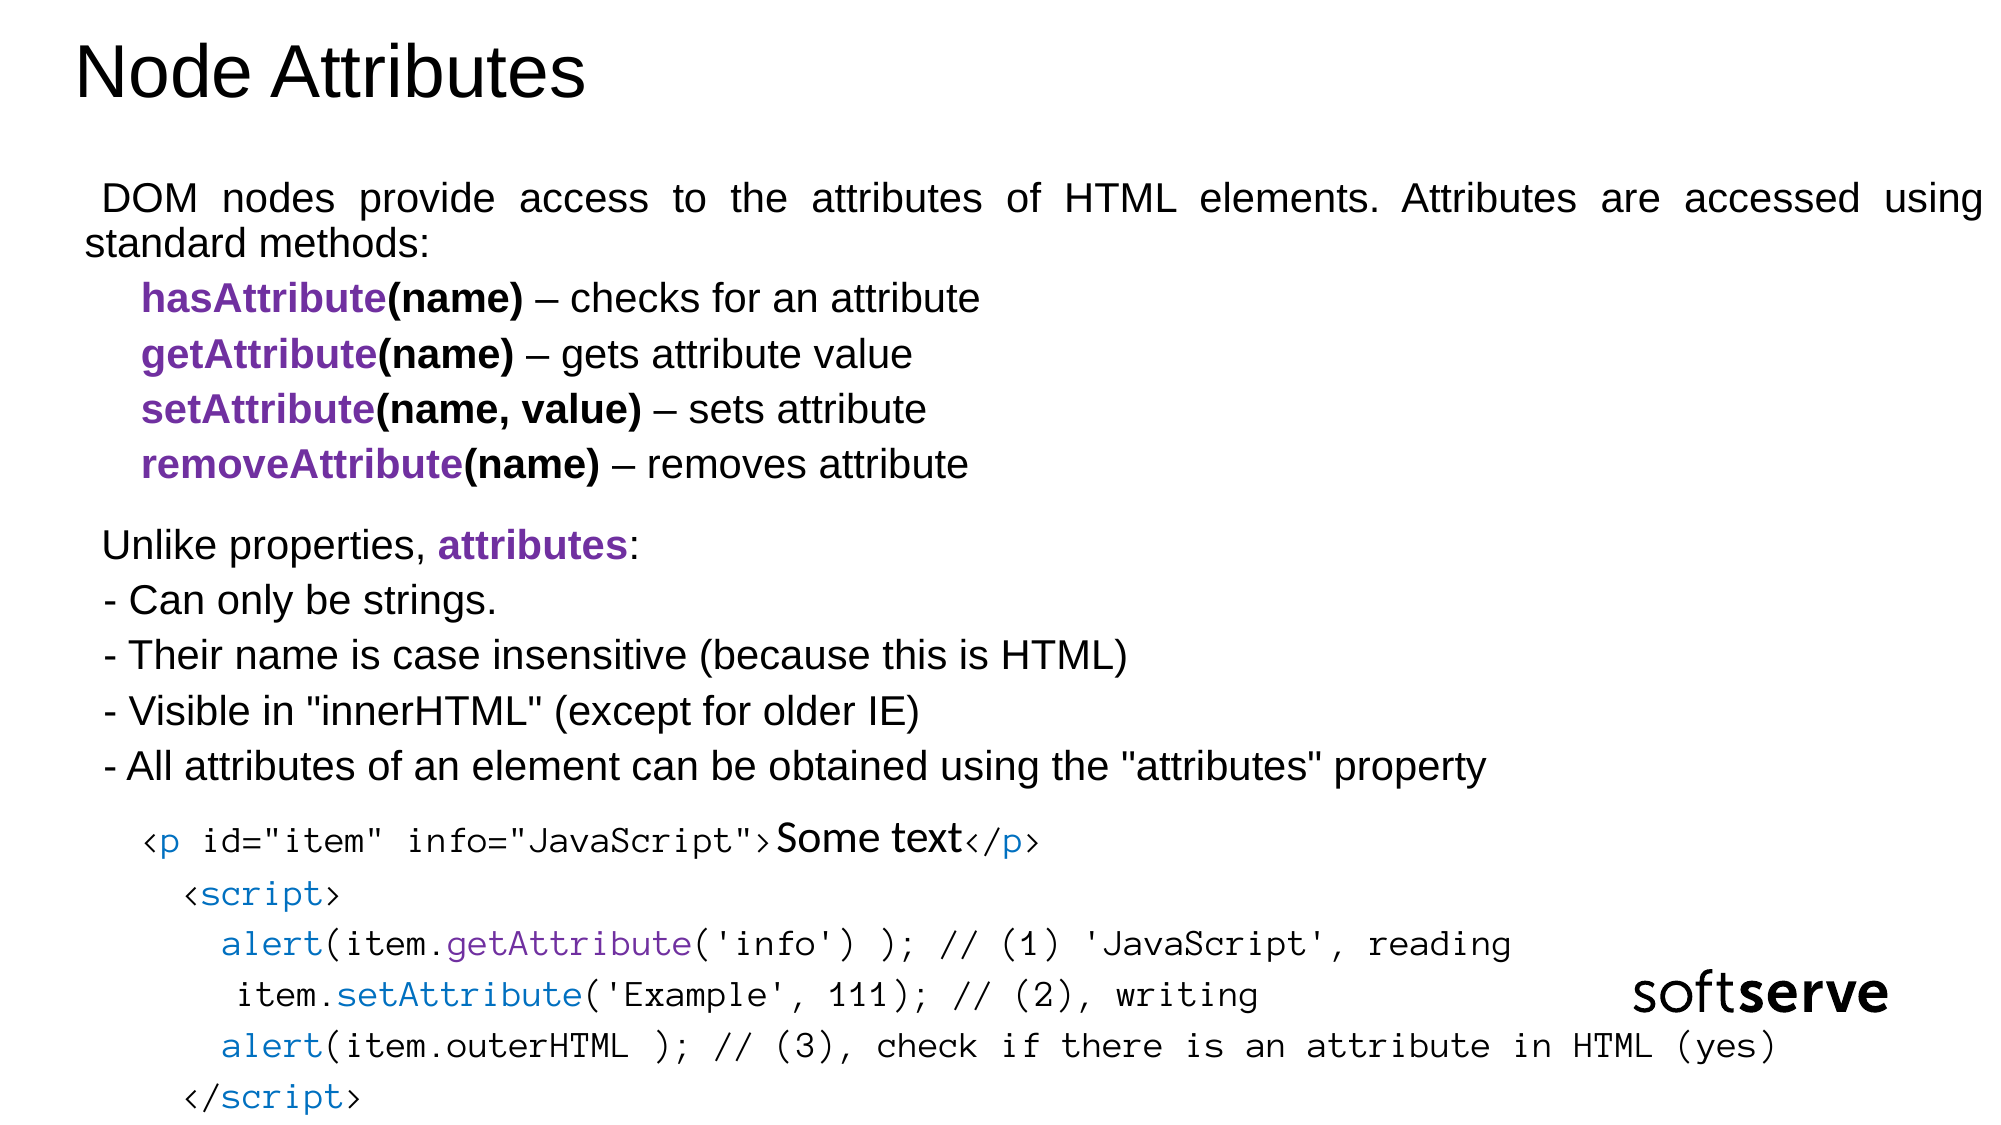

# Node Attributes
DOM nodes provide access to the attributes of HTML elements. Attributes are accessed using standard methods:
hasAttribute(name) – checks for an attribute
getAttribute(name) – gets attribute value
setAttribute(name, value) – sets attribute
removeAttribute(name) – removes attribute
Unlike properties, attributes:
- Can only be strings.
- Their name is case insensitive (because this is HTML)
- Visible in "innerHTML" (except for older IE)
- All attributes of an element can be obtained using the "attributes" property
<p id="item" info="JavaScript">Some text</p>
  <script>
    alert(item.getAttribute('info') ); // (1) 'JavaScript', reading
 item.setAttribute('Example', 111); // (2), writing
    alert(item.outerHTML ); // (3), check if there is an attribute in HTML (yes)
  </script>